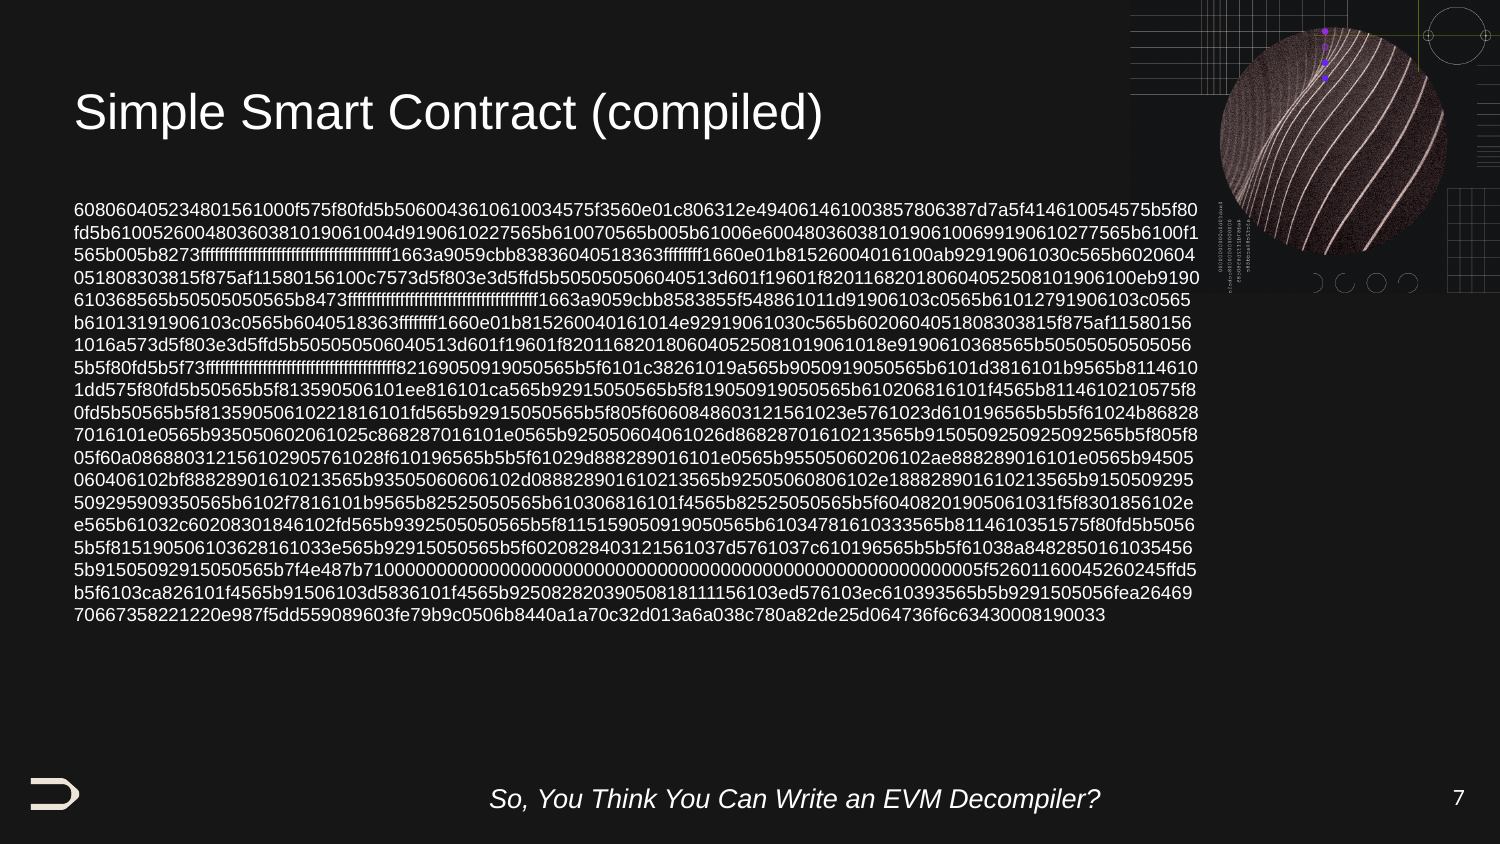

# Simple Smart Contract (compiled)
608060405234801561000f575f80fd5b5060043610610034575f3560e01c806312e494061461003857806387d7a5f414610054575b5f80fd5b610052600480360381019061004d9190610227565b610070565b005b61006e60048036038101906100699190610277565b6100f1565b005b8273ffffffffffffffffffffffffffffffffffffffff1663a9059cbb83836040518363ffffffff1660e01b81526004016100ab92919061030c565b6020604051808303815f875af11580156100c7573d5f803e3d5ffd5b505050506040513d601f19601f820116820180604052508101906100eb9190610368565b50505050565b8473ffffffffffffffffffffffffffffffffffffffff1663a9059cbb8583855f548861011d91906103c0565b61012791906103c0565b61013191906103c0565b6040518363ffffffff1660e01b815260040161014e92919061030c565b6020604051808303815f875af115801561016a573d5f803e3d5ffd5b505050506040513d601f19601f8201168201806040525081019061018e9190610368565b505050505050565b5f80fd5b5f73ffffffffffffffffffffffffffffffffffffffff82169050919050565b5f6101c38261019a565b9050919050565b6101d3816101b9565b81146101dd575f80fd5b50565b5f813590506101ee816101ca565b92915050565b5f819050919050565b610206816101f4565b8114610210575f80fd5b50565b5f81359050610221816101fd565b92915050565b5f805f6060848603121561023e5761023d610196565b5b5f61024b868287016101e0565b935050602061025c868287016101e0565b925050604061026d86828701610213565b9150509250925092565b5f805f805f60a086880312156102905761028f610196565b5b5f61029d888289016101e0565b95505060206102ae888289016101e0565b94505060406102bf88828901610213565b93505060606102d088828901610213565b92505060806102e188828901610213565b9150509295509295909350565b6102f7816101b9565b82525050565b610306816101f4565b82525050565b5f60408201905061031f5f8301856102ee565b61032c60208301846102fd565b9392505050565b5f8115159050919050565b61034781610333565b8114610351575f80fd5b50565b5f815190506103628161033e565b92915050565b5f6020828403121561037d5761037c610196565b5b5f61038a84828501610354565b91505092915050565b7f4e487b71000000000000000000000000000000000000000000000000000000005f52601160045260245ffd5b5f6103ca826101f4565b91506103d5836101f4565b92508282039050818111156103ed576103ec610393565b5b9291505056fea2646970667358221220e987f5dd559089603fe79b9c0506b8440a1a70c32d013a6a038c780a82de25d064736f6c63430008190033

7